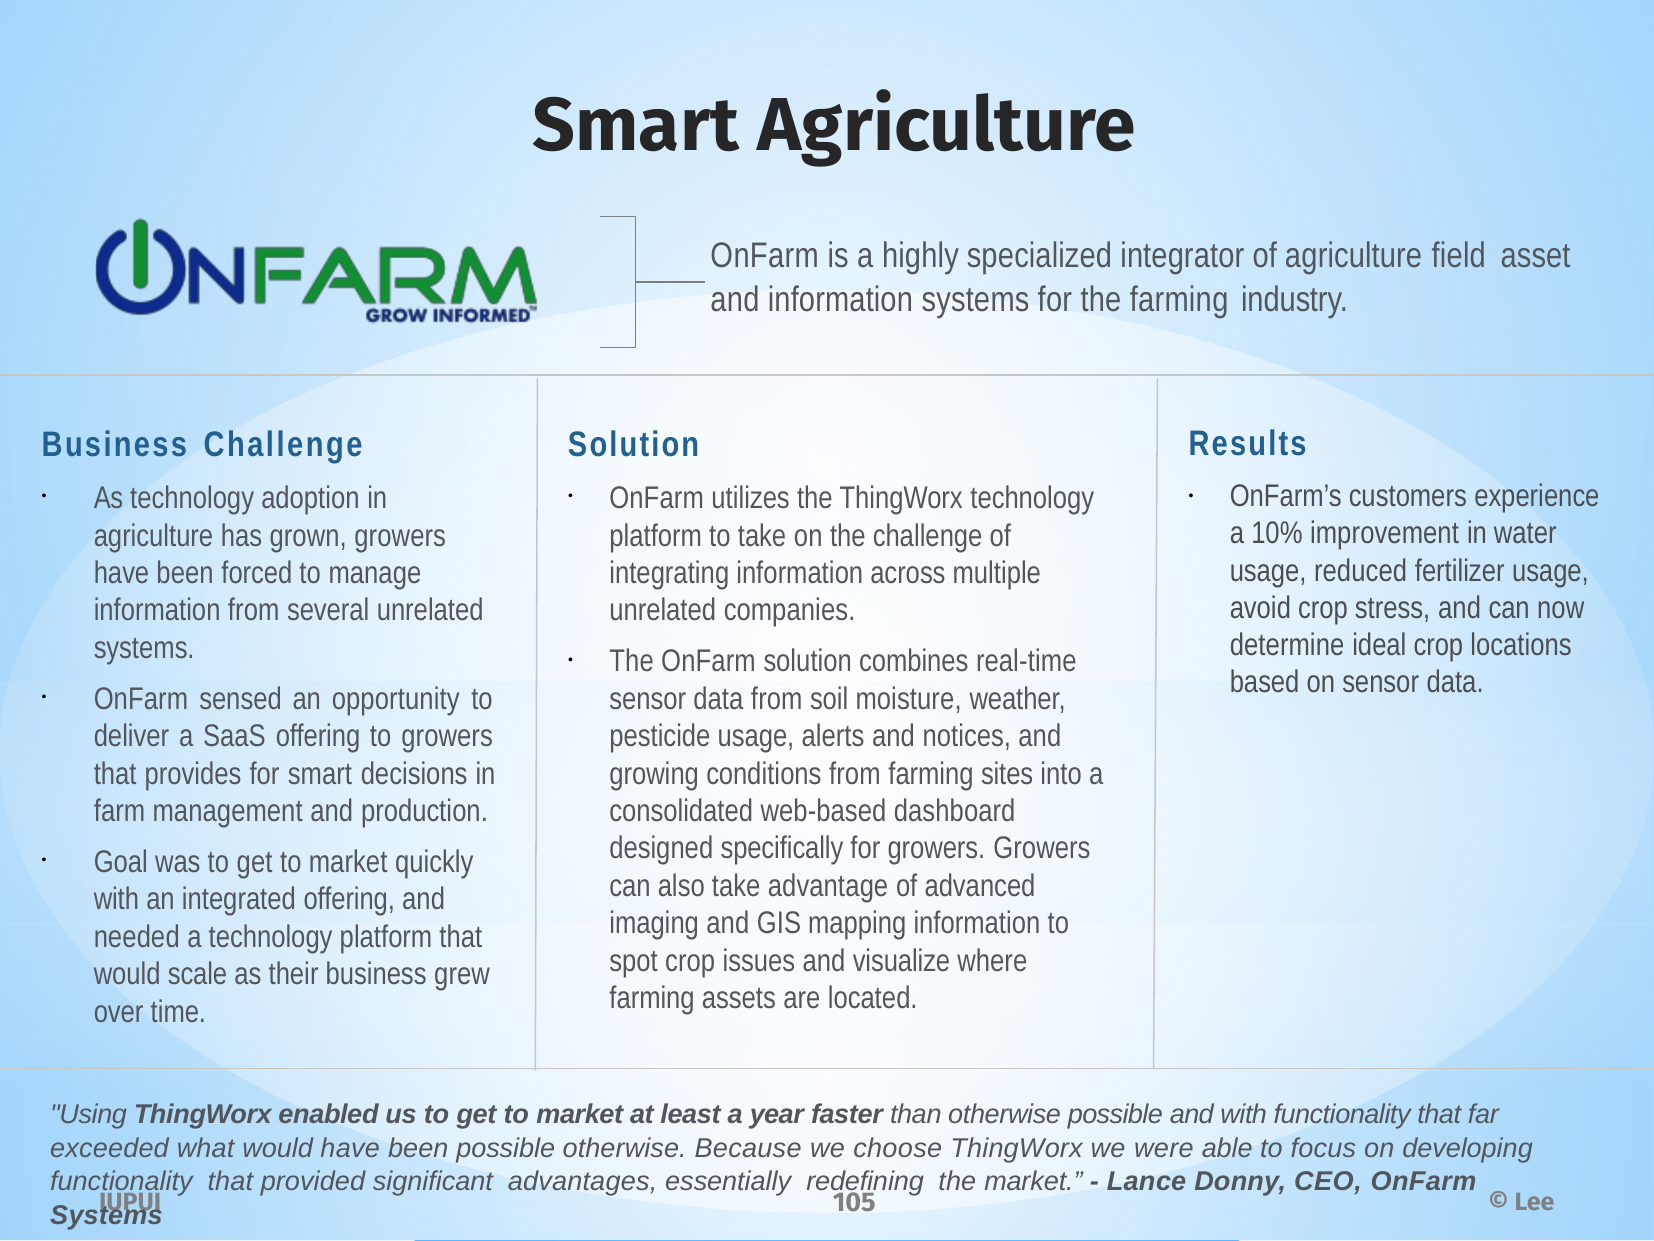

# Smart Agriculture

OnFarm is a highly specialized integrator of agriculture field asset
and information systems for the farming industry.

Results
Business Challenge
Solution
As technology adoption in  agriculture has grown, growers  have been forced to manage  information from several unrelated  systems.
OnFarm sensed an opportunity to  deliver a SaaS offering to growers  that provides for smart decisions in  farm management and production.
Goal was to get to market quickly  with an integrated offering, and  needed a technology platform that  would scale as their business grew  over time.
OnFarm utilizes the ThingWorx technology  platform to take on the challenge of  integrating information across multiple  unrelated companies.
The OnFarm solution combines real-time  sensor data from soil moisture, weather,  pesticide usage, alerts and notices, and  growing conditions from farming sites into a  consolidated web-based dashboard  designed specifically for growers. Growers  can also take advantage of advanced  imaging and GIS mapping information to  spot crop issues and visualize where  farming assets are located.
OnFarm’s customers experience  a 10% improvement in water  usage, reduced fertilizer usage,
avoid crop stress, and can now  determine ideal crop locations  based on sensor data.

"Using ThingWorx enabled us to get to market at least a year faster than otherwise possible and with functionality that far  exceeded what would have been possible otherwise. Because we choose ThingWorx we were able to focus on developing  functionality  that provided significant  advantages, essentially  redefining  the market.” - Lance Donny, CEO, OnFarm Systems
IUPUI
105
© Lee